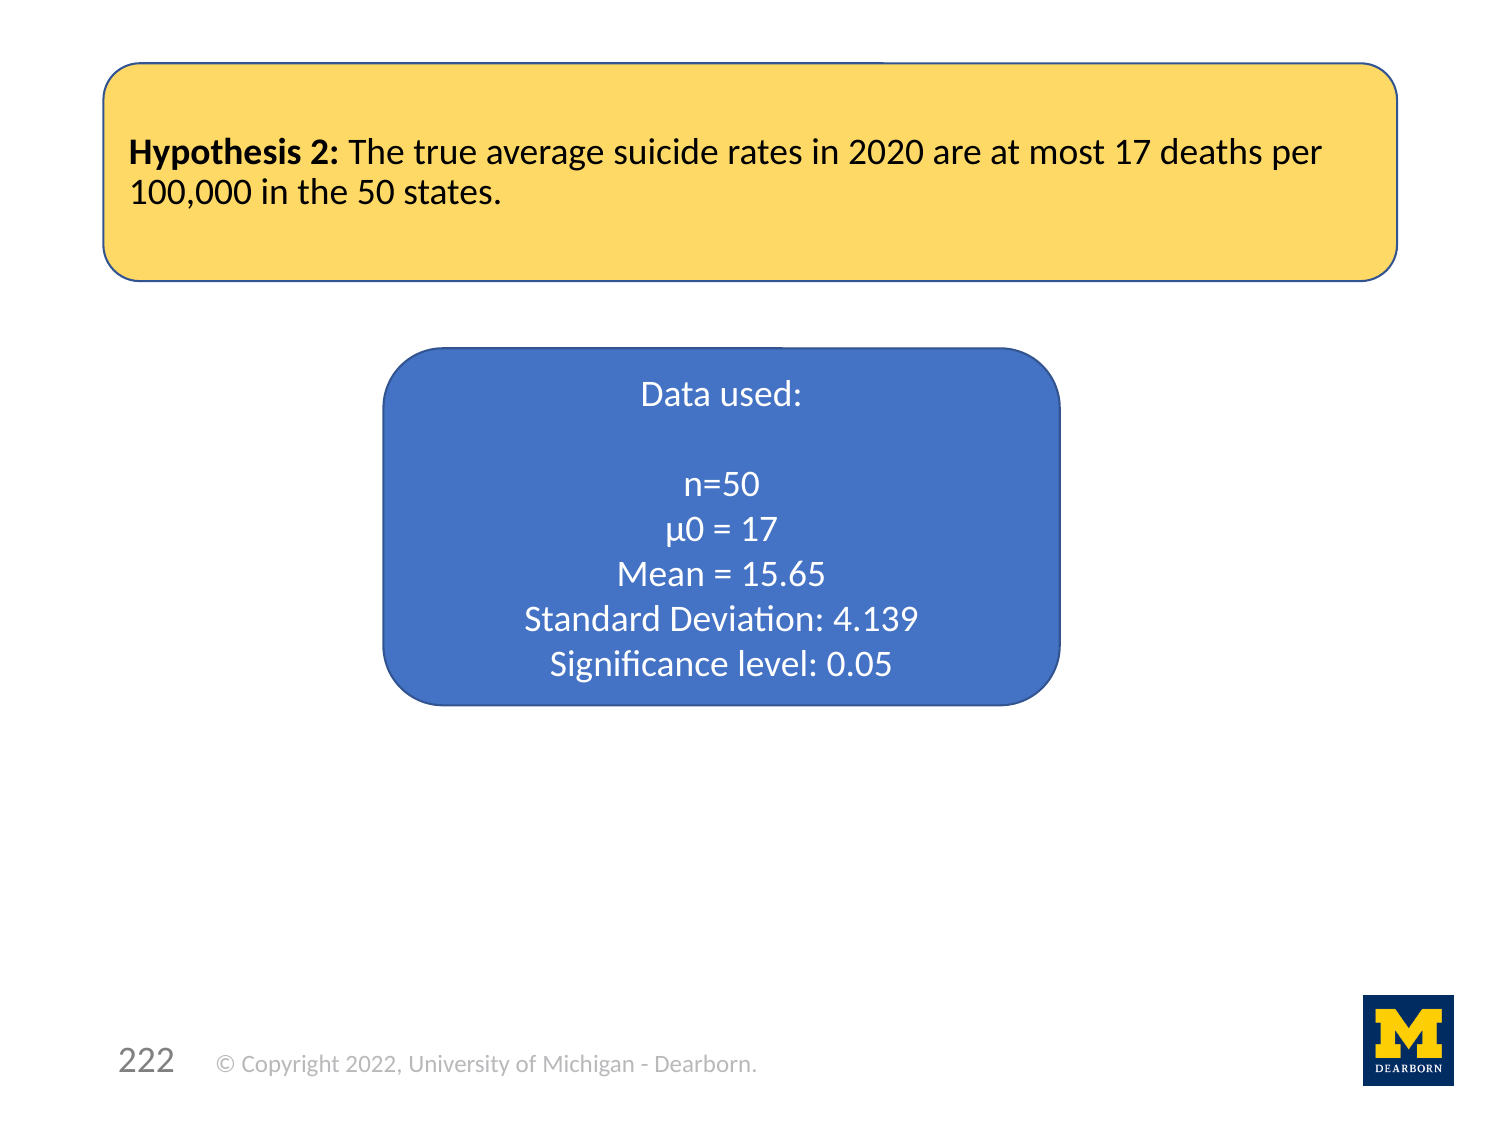

#
Hypothesis 2: The true average suicide rates in 2020 are at most 17 deaths per 100,000 in the 50 states.
Data used:

n=50
µ0 = 17
Mean = 15.65
Standard Deviation: 4.139
Significance level: 0.05